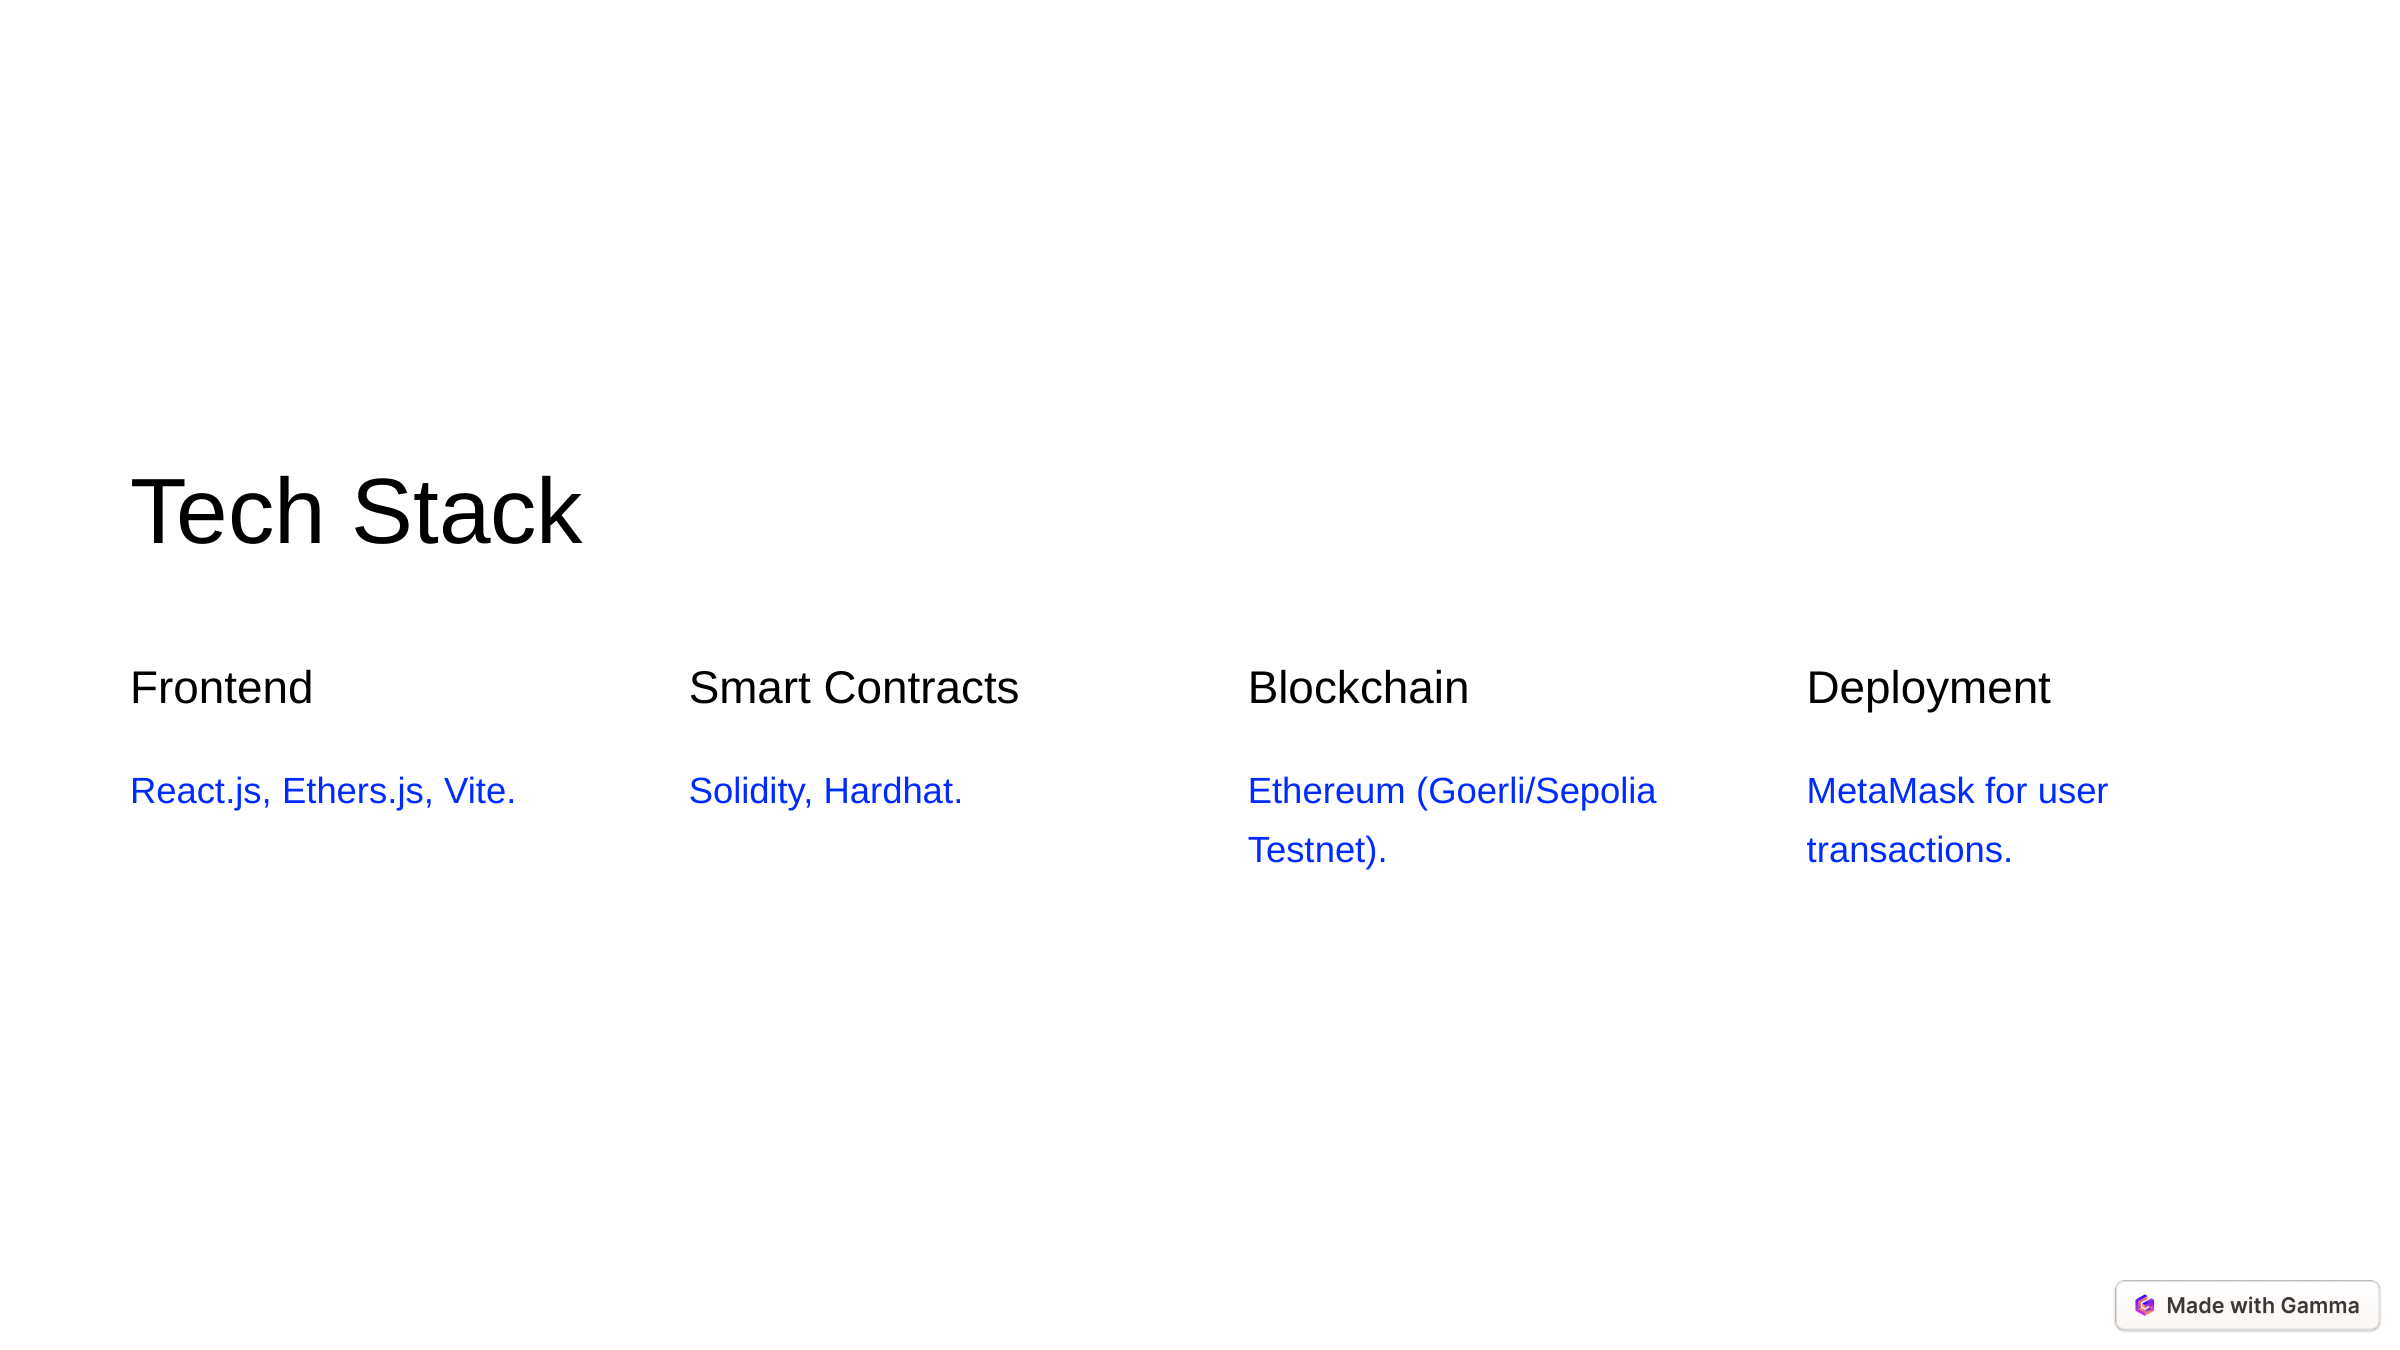

Tech Stack
Frontend
Smart Contracts
Blockchain
Deployment
React.js, Ethers.js, Vite.
Solidity, Hardhat.
Ethereum (Goerli/Sepolia Testnet).
MetaMask for user transactions.